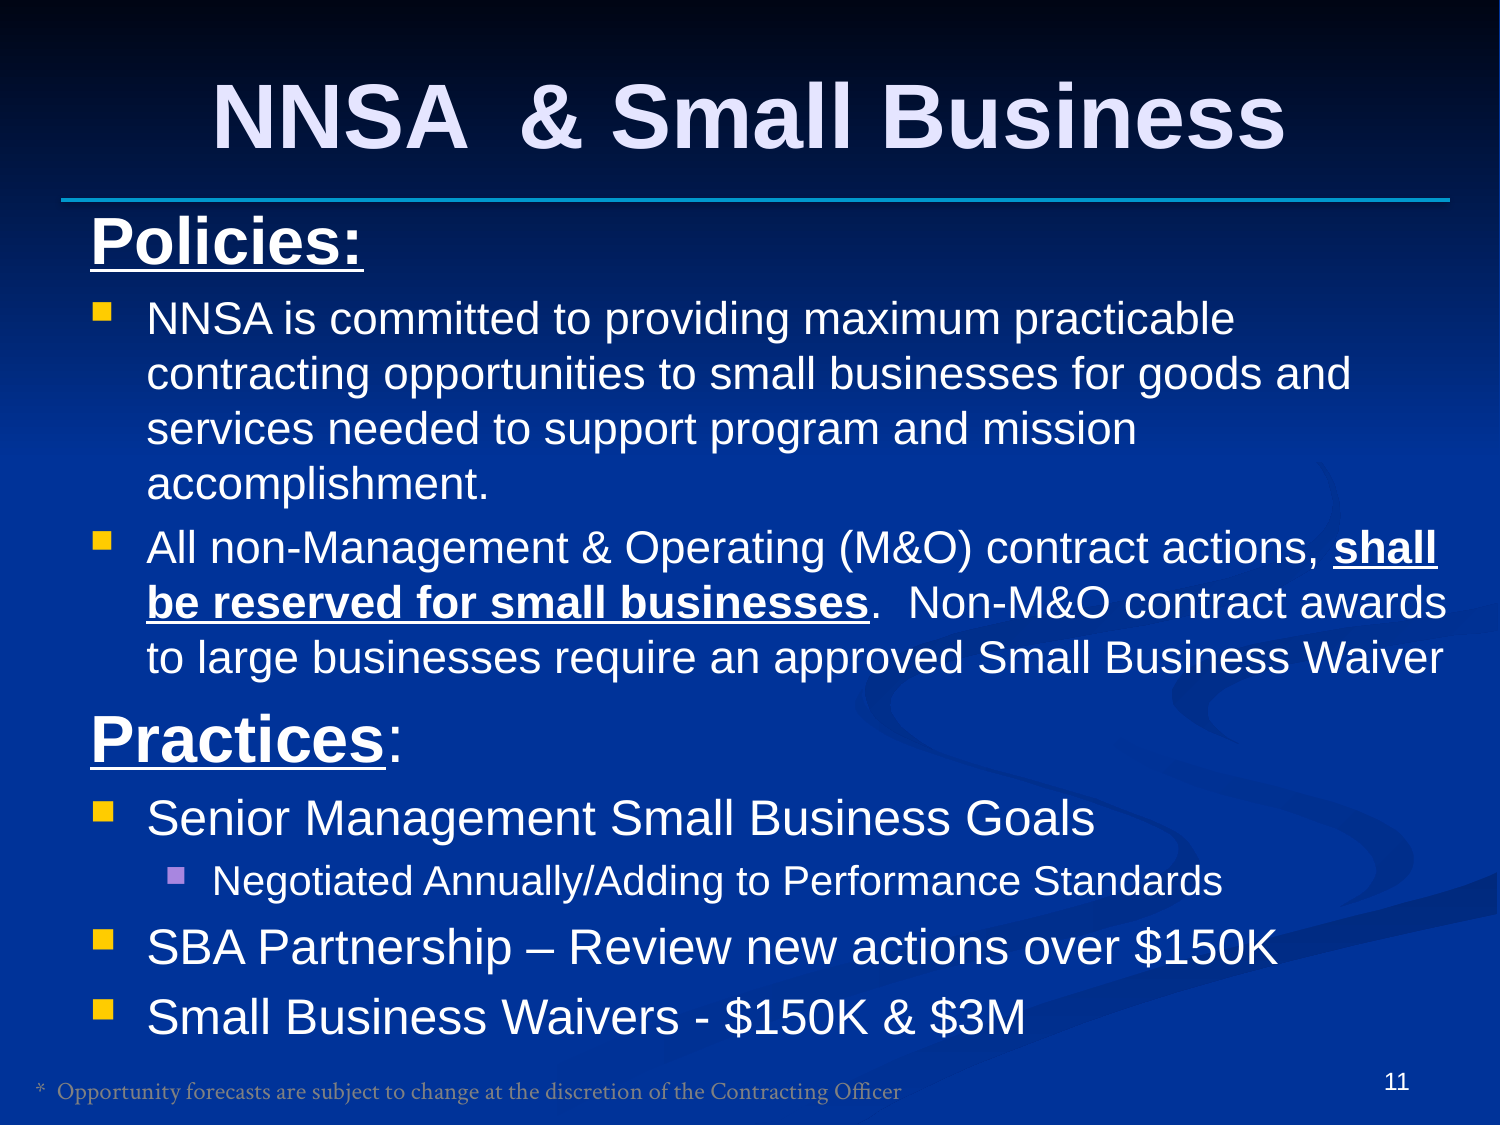

# NNSA  & Small Business
Policies:
NNSA is committed to providing maximum practicable contracting opportunities to small businesses for goods and services needed to support program and mission accomplishment.
All non-Management & Operating (M&O) contract actions, shall be reserved for small businesses.  Non-M&O contract awards to large businesses require an approved Small Business Waiver
Practices:
Senior Management Small Business Goals
Negotiated Annually/Adding to Performance Standards
SBA Partnership – Review new actions over $150K
Small Business Waivers - $150K & $3M

11
*  Opportunity forecasts are subject to change at the discretion of the Contracting Officer